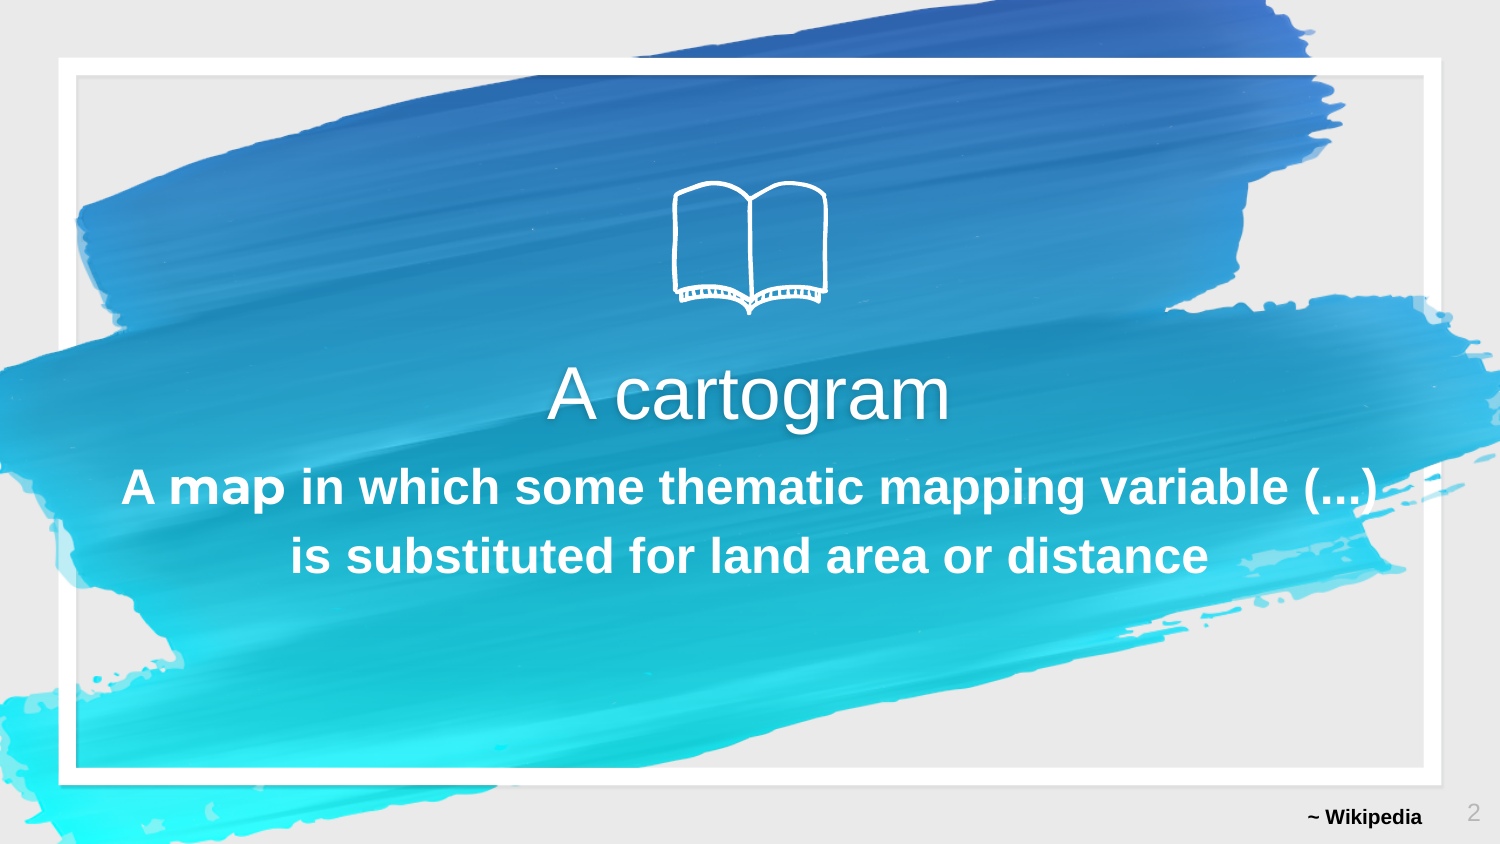

A cartogram
A map in which some thematic mapping variable (...) is substituted for land area or distance
~ Wikipedia
2